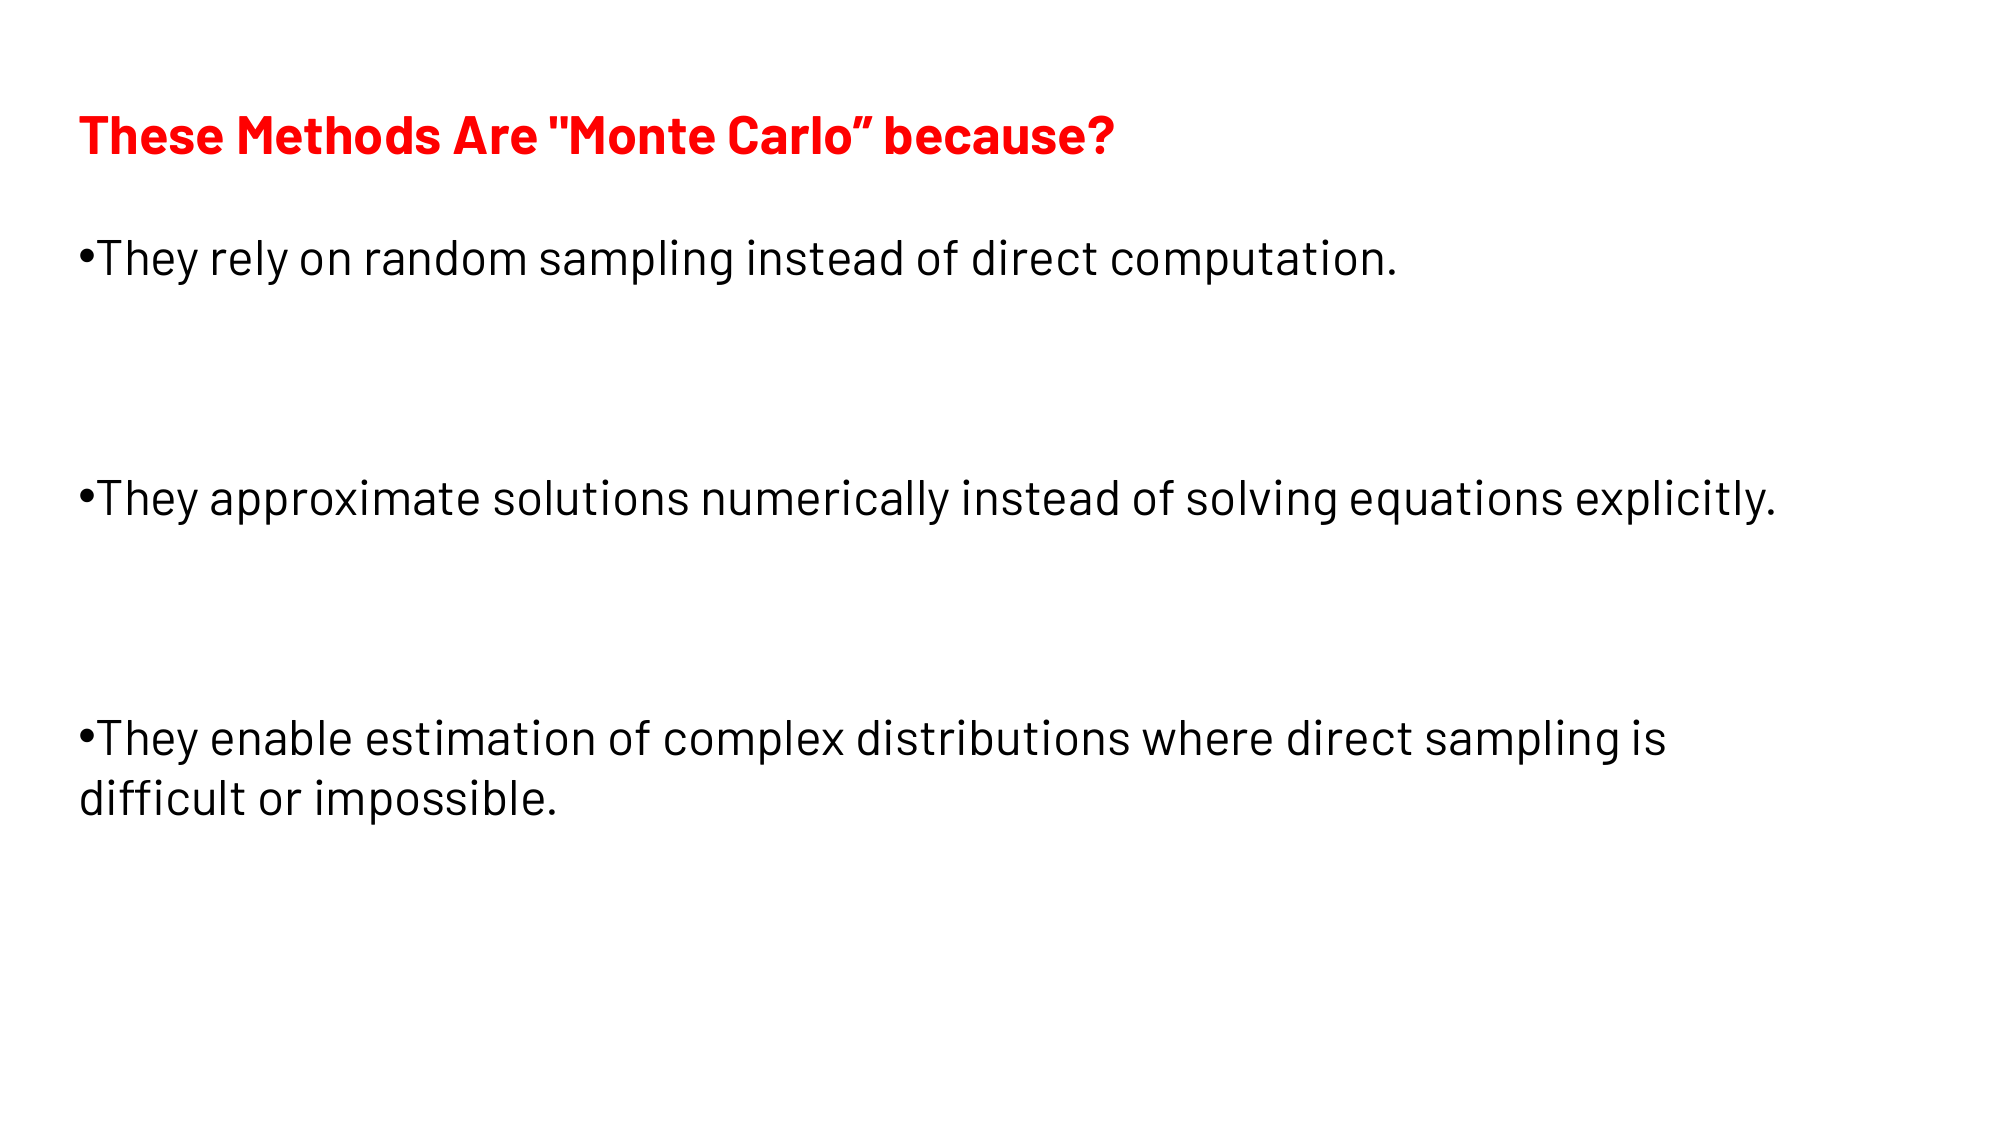

These Methods Are "Monte Carlo” because?

They rely on random sampling instead of direct computation.

They approximate solutions numerically instead of solving equations explicitly.

They enable estimation of complex distributions where direct sampling is difficult or impossible.